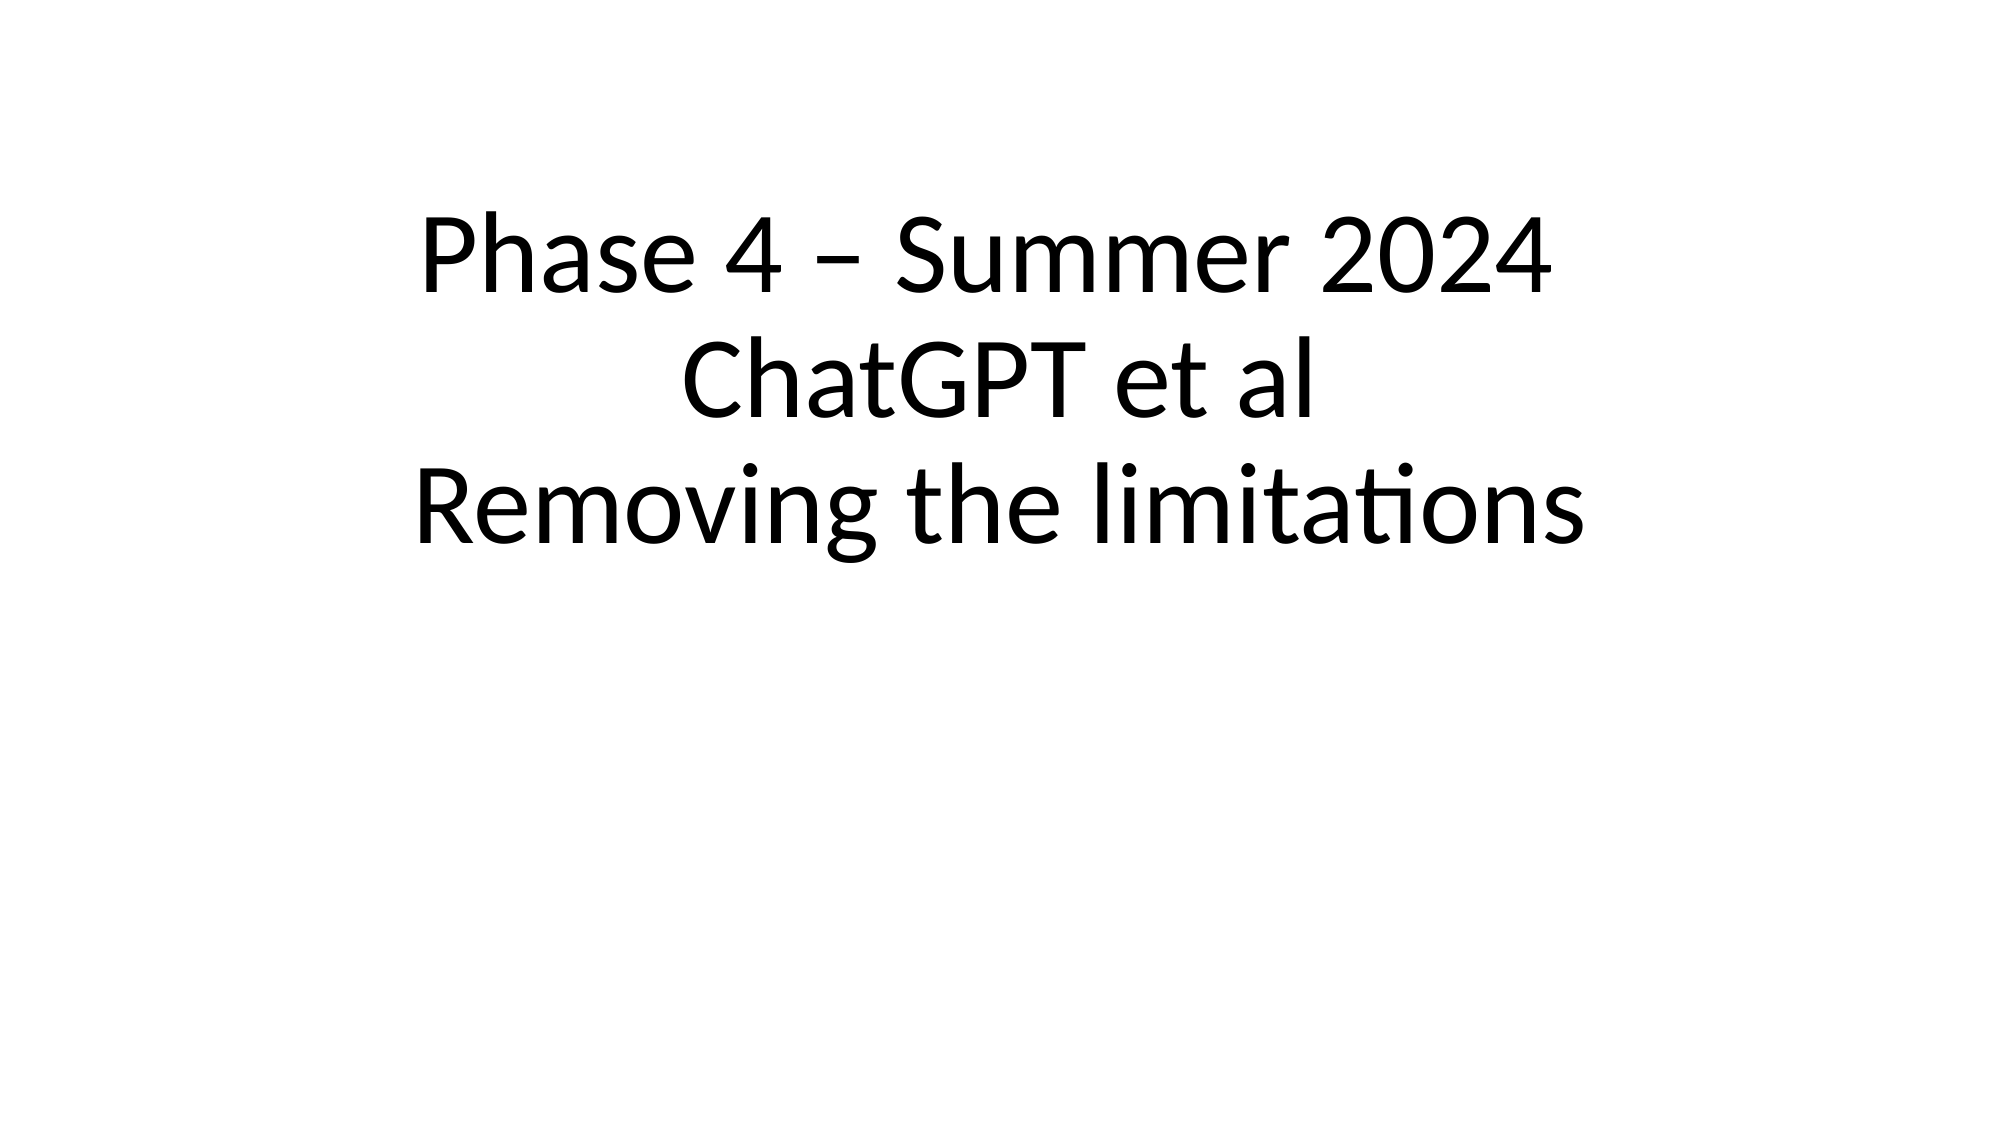

# Phase 4 – Summer 2024 ChatGPT et al Removing the limitations